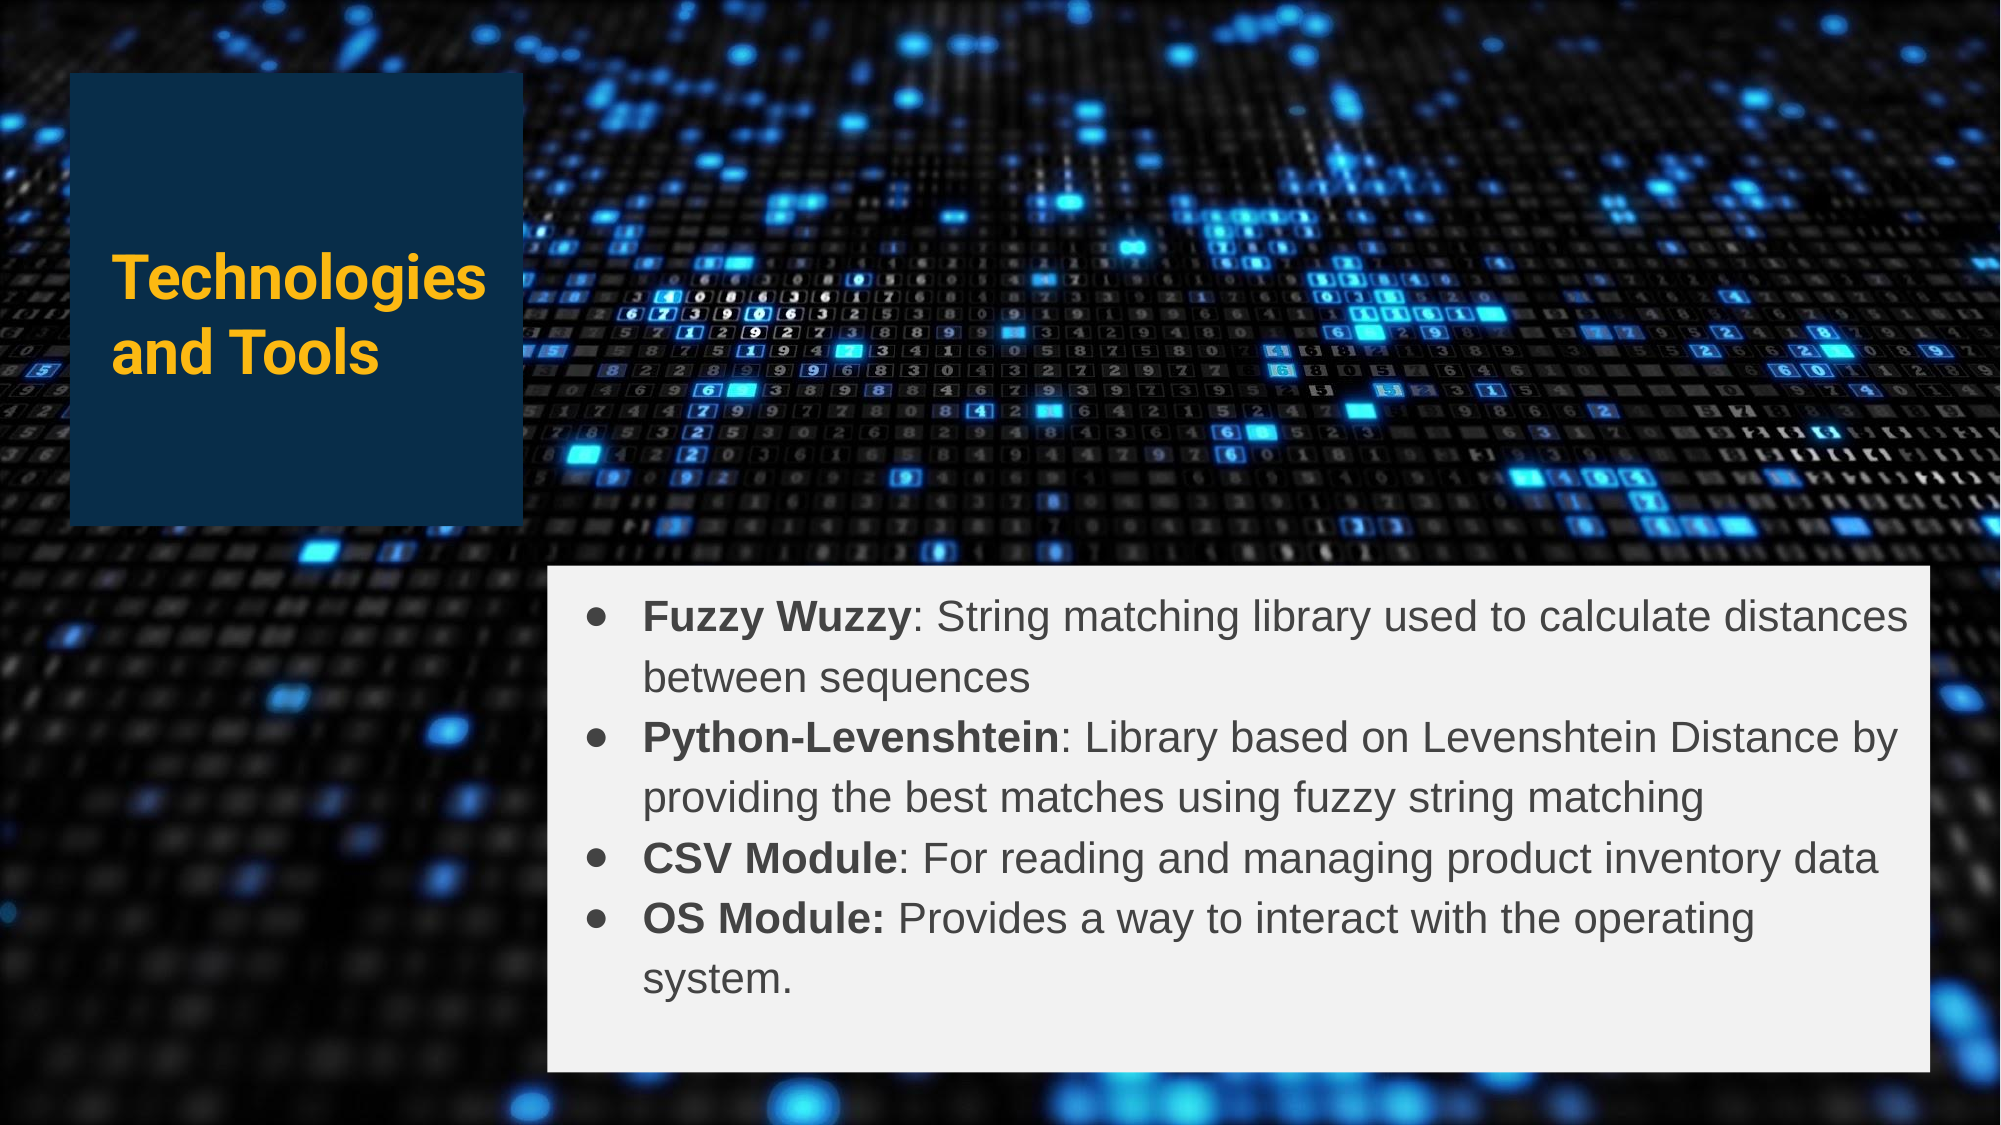

Technologies and Tools
Fuzzy Wuzzy: String matching library used to calculate distances between sequences
Python-Levenshtein: Library based on Levenshtein Distance by providing the best matches using fuzzy string matching
CSV Module: For reading and managing product inventory data
OS Module: Provides a way to interact with the operating system.